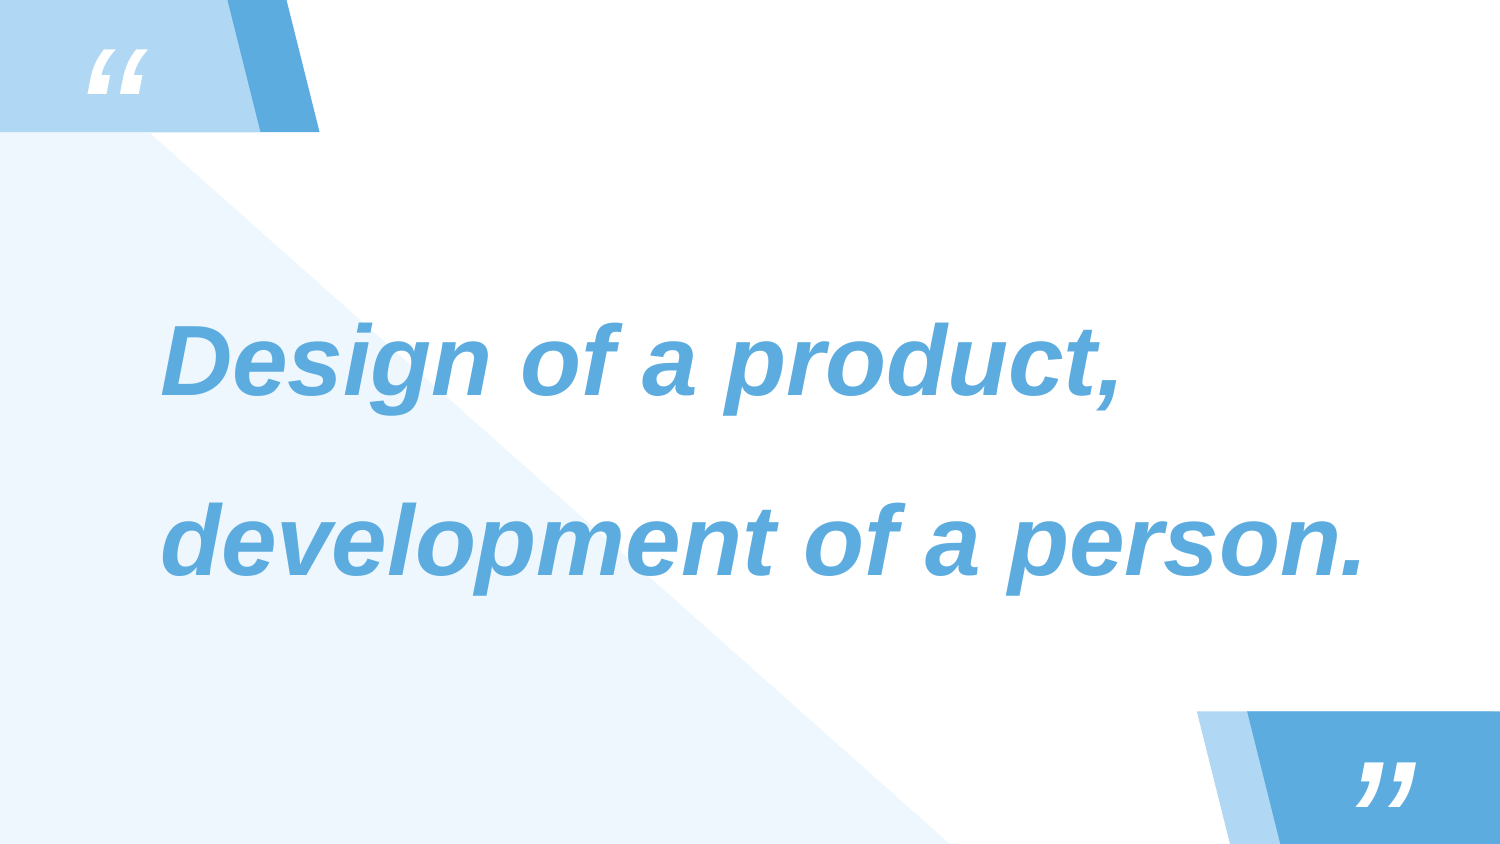

“
Design of a product, development of a person.
”